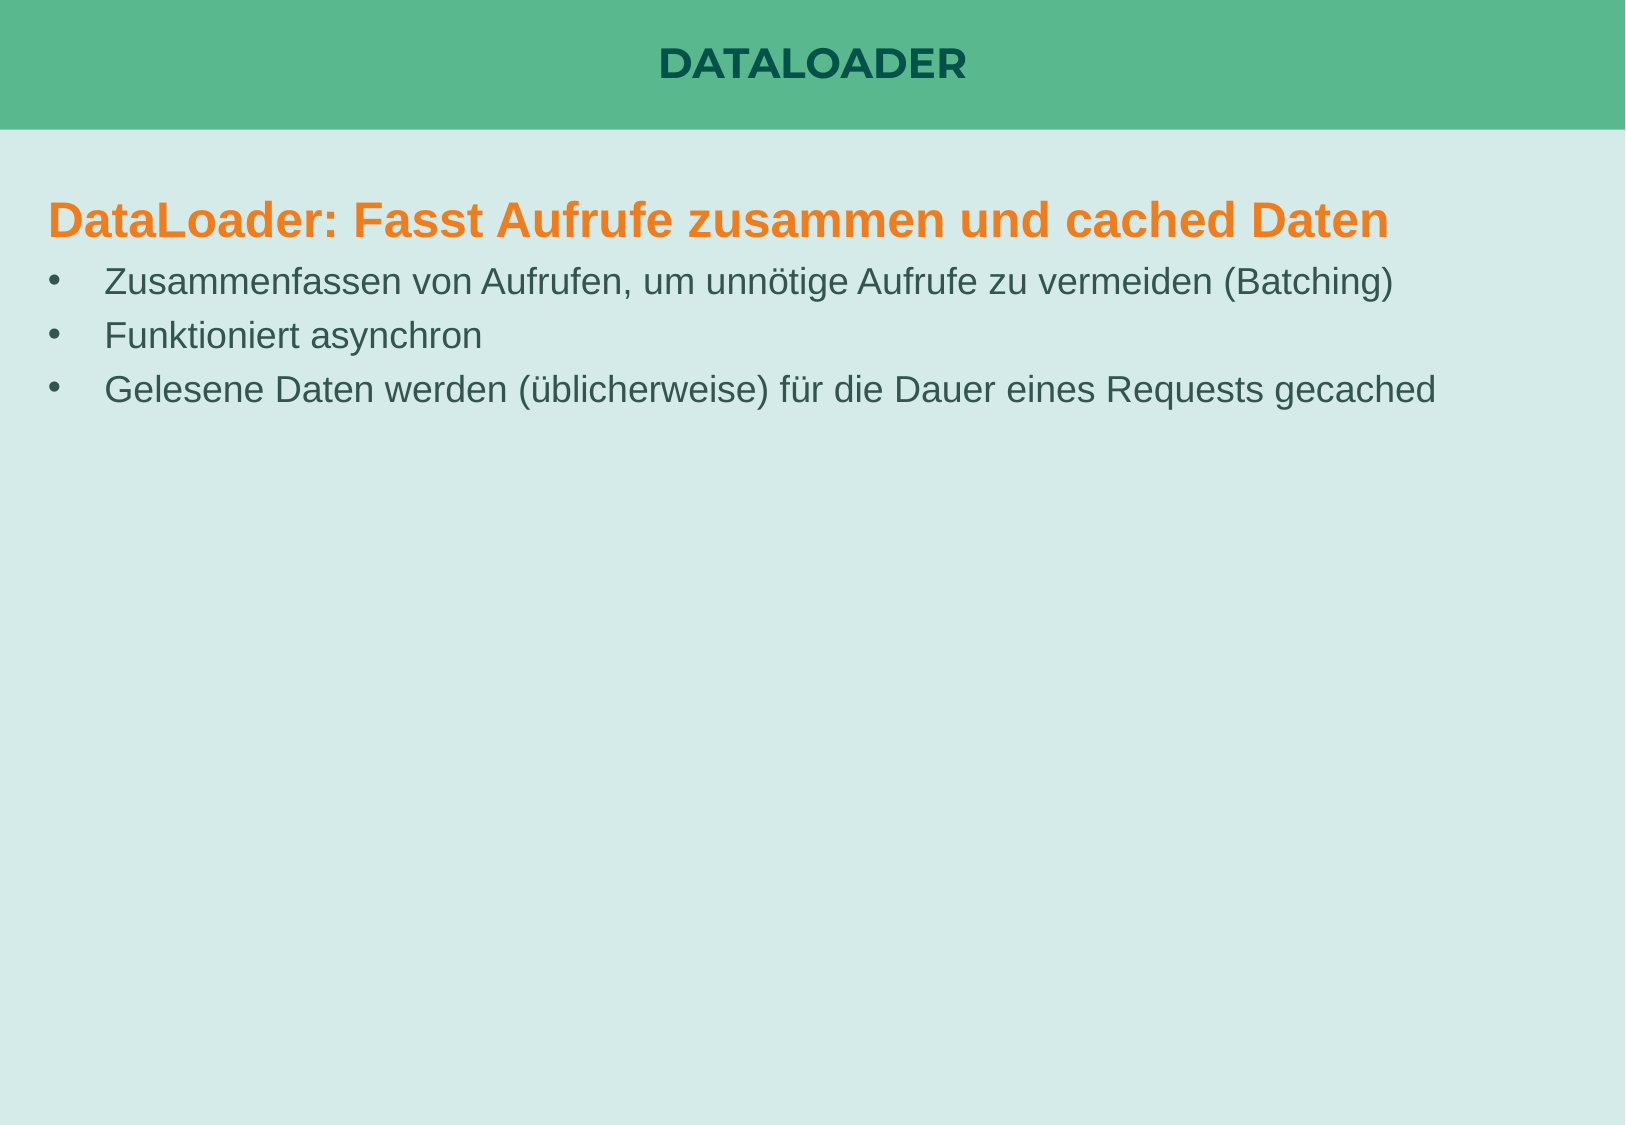

# DataLoader
DataLoader: Fasst Aufrufe zusammen und cached Daten
Zusammenfassen von Aufrufen, um unnötige Aufrufe zu vermeiden (Batching)
Funktioniert asynchron
Gelesene Daten werden (üblicherweise) für die Dauer eines Requests gecached